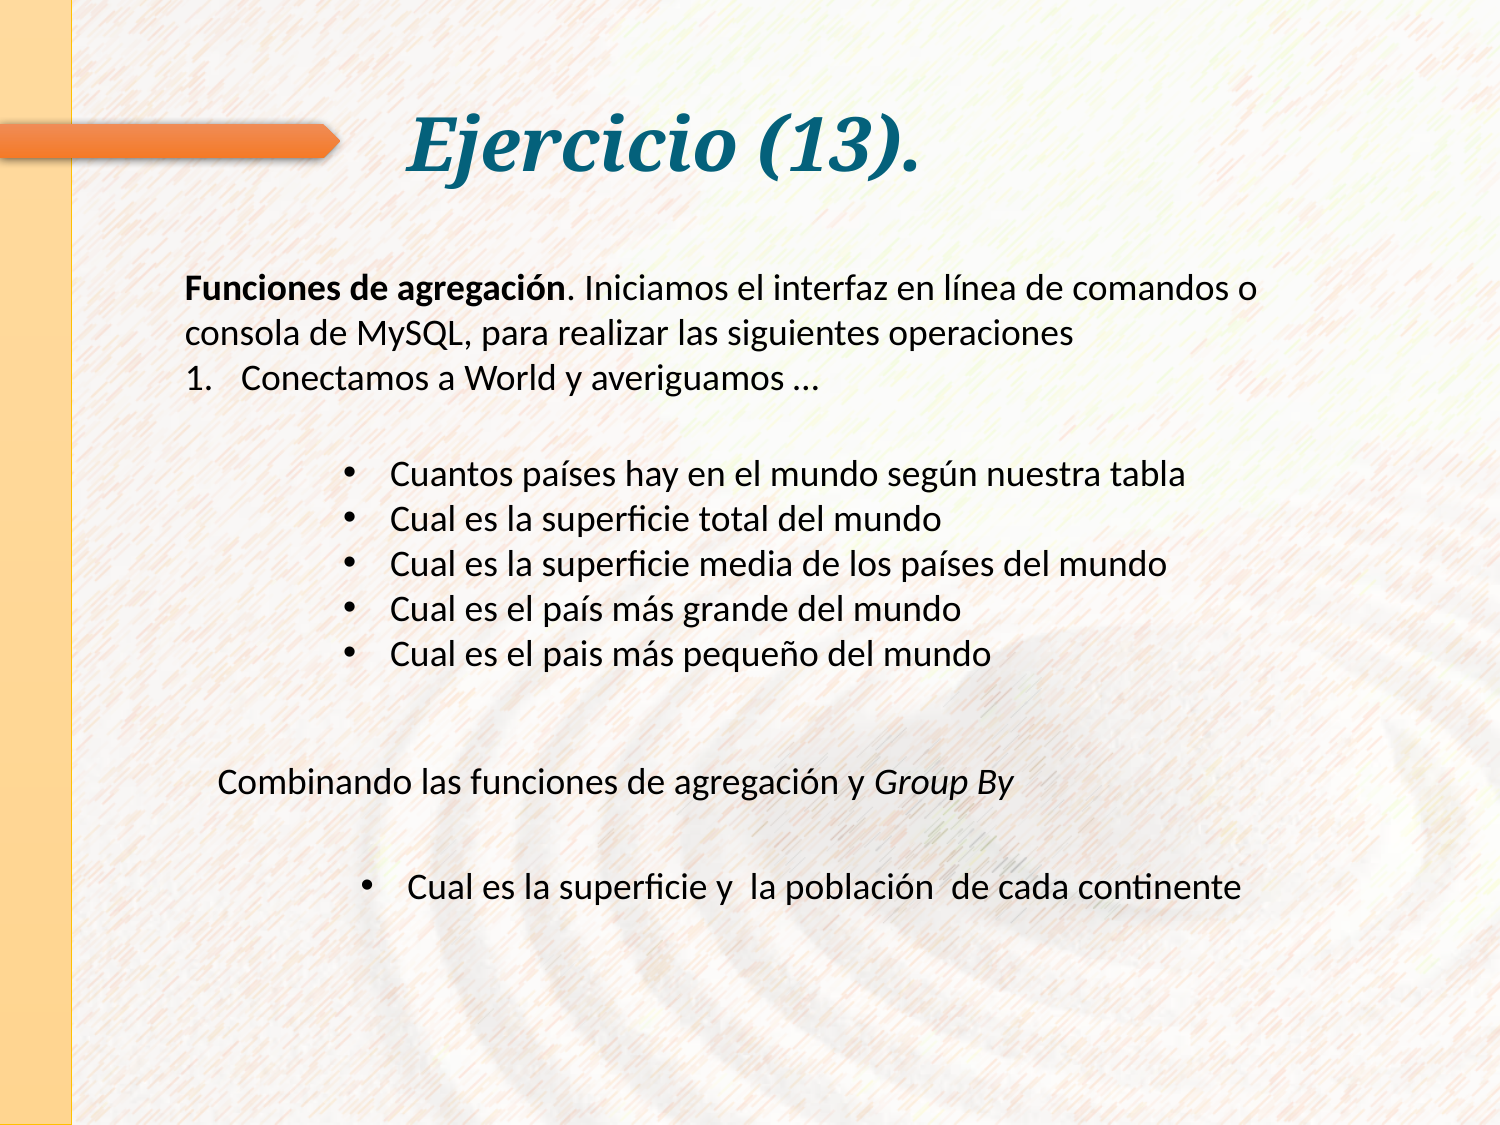

# Ejercicio (13).
Funciones de agregación. Iniciamos el interfaz en línea de comandos o consola de MySQL, para realizar las siguientes operaciones
Conectamos a World y averiguamos …
Cuantos países hay en el mundo según nuestra tabla
Cual es la superficie total del mundo
Cual es la superficie media de los países del mundo
Cual es el país más grande del mundo
Cual es el pais más pequeño del mundo
Combinando las funciones de agregación y Group By
Cual es la superficie y  la población  de cada continente